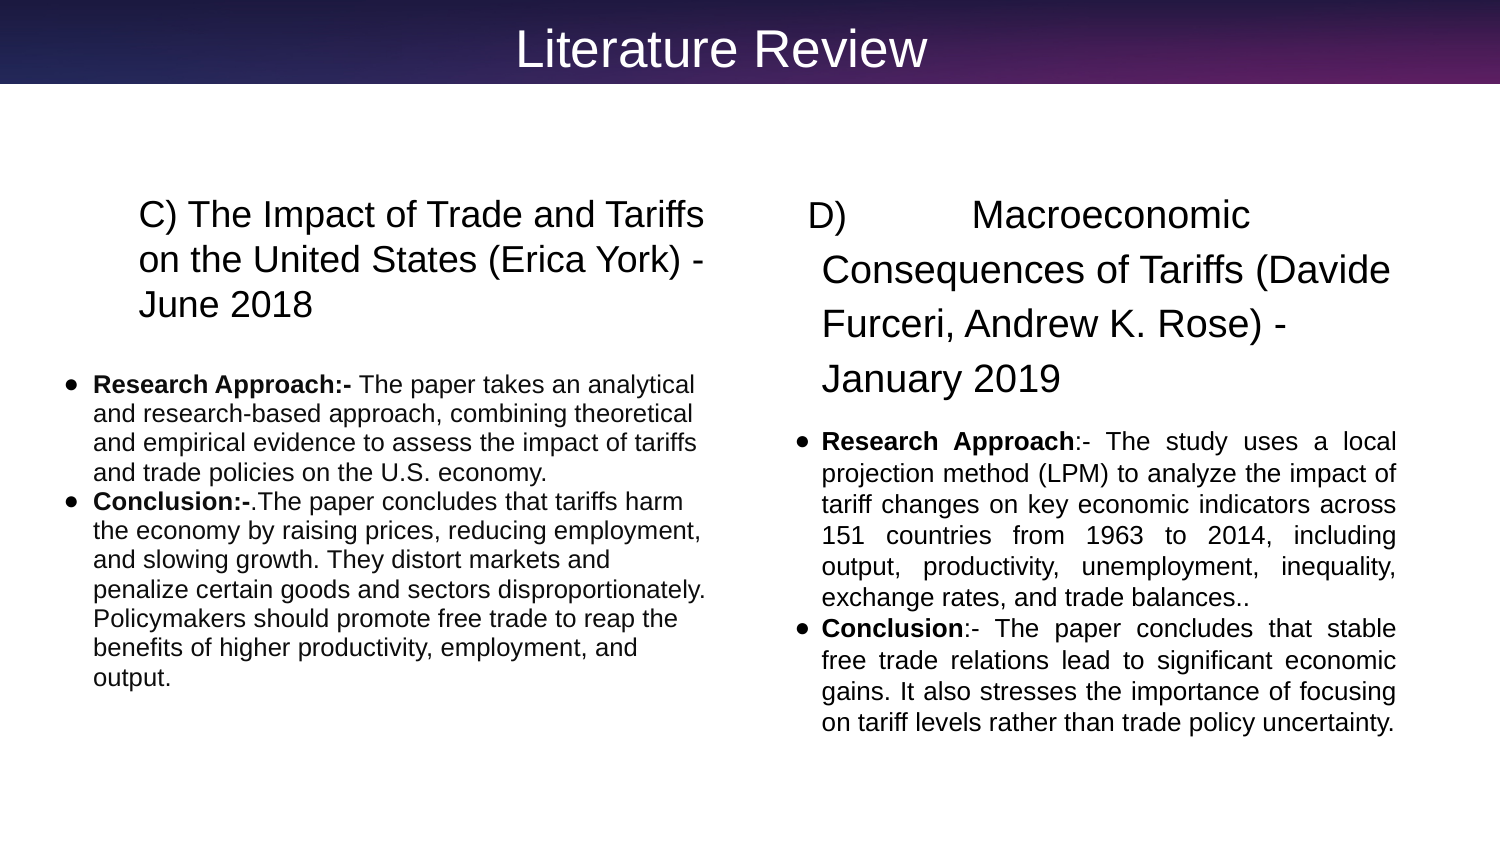

# Literature Review

D)	Macroeconomic Consequences of Tariffs (Davide Furceri, Andrew K. Rose) - January 2019
Research Approach:- The study uses a local projection method (LPM) to analyze the impact of tariff changes on key economic indicators across 151 countries from 1963 to 2014, including output, productivity, unemployment, inequality, exchange rates, and trade balances..
Conclusion:- The paper concludes that stable free trade relations lead to significant economic gains. It also stresses the importance of focusing on tariff levels rather than trade policy uncertainty.

C) The Impact of Trade and Tariffs on the United States (Erica York) - June 2018

Research Approach:- The paper takes an analytical and research-based approach, combining theoretical and empirical evidence to assess the impact of tariffs and trade policies on the U.S. economy.
Conclusion:-.The paper concludes that tariffs harm the economy by raising prices, reducing employment, and slowing growth. They distort markets and penalize certain goods and sectors disproportionately. Policymakers should promote free trade to reap the benefits of higher productivity, employment, and output.